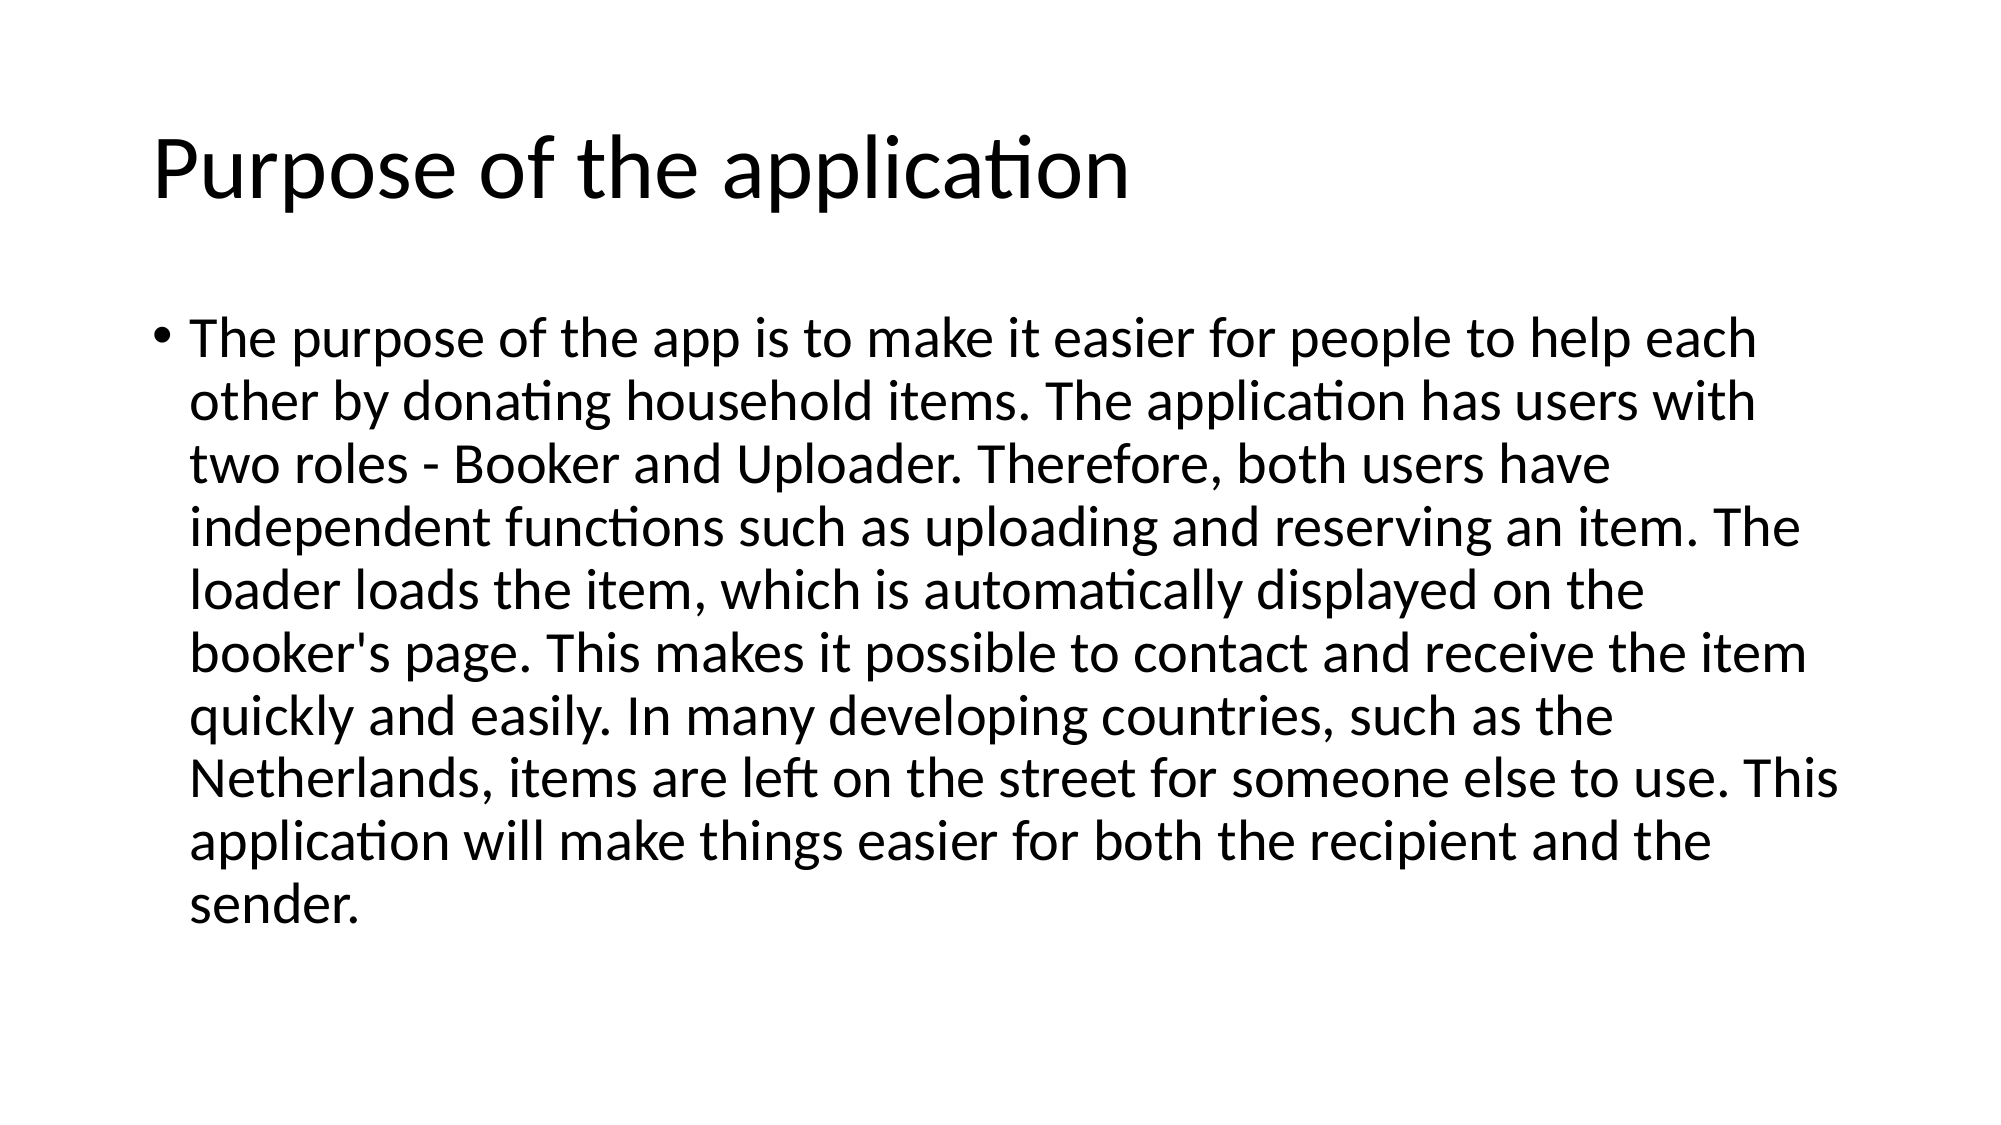

# Purpose of the application
The purpose of the app is to make it easier for people to help each other by donating household items. The application has users with two roles - Booker and Uploader. Therefore, both users have independent functions such as uploading and reserving an item. The loader loads the item, which is automatically displayed on the booker's page. This makes it possible to contact and receive the item quickly and easily. In many developing countries, such as the Netherlands, items are left on the street for someone else to use. This application will make things easier for both the recipient and the sender.